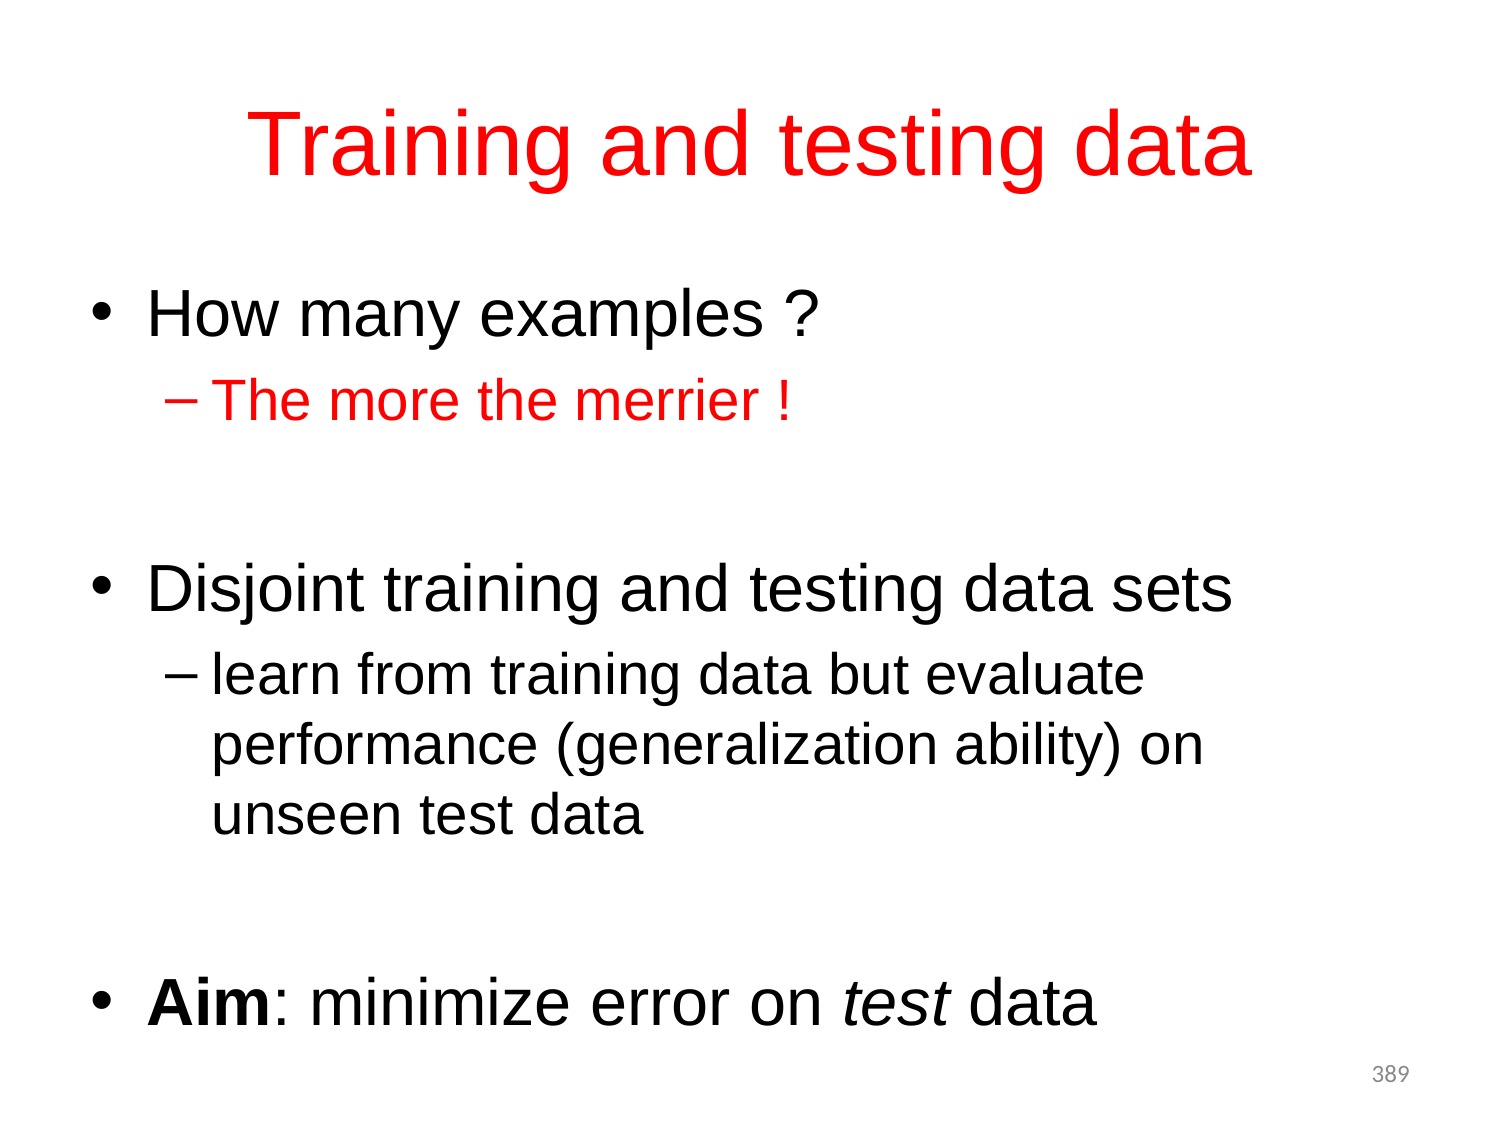

# Training and testing data
How many examples ?
The more the merrier !

Disjoint training and testing data sets
learn from training data but evaluate performance (generalization ability) on unseen test data

Aim: minimize error on test data
389